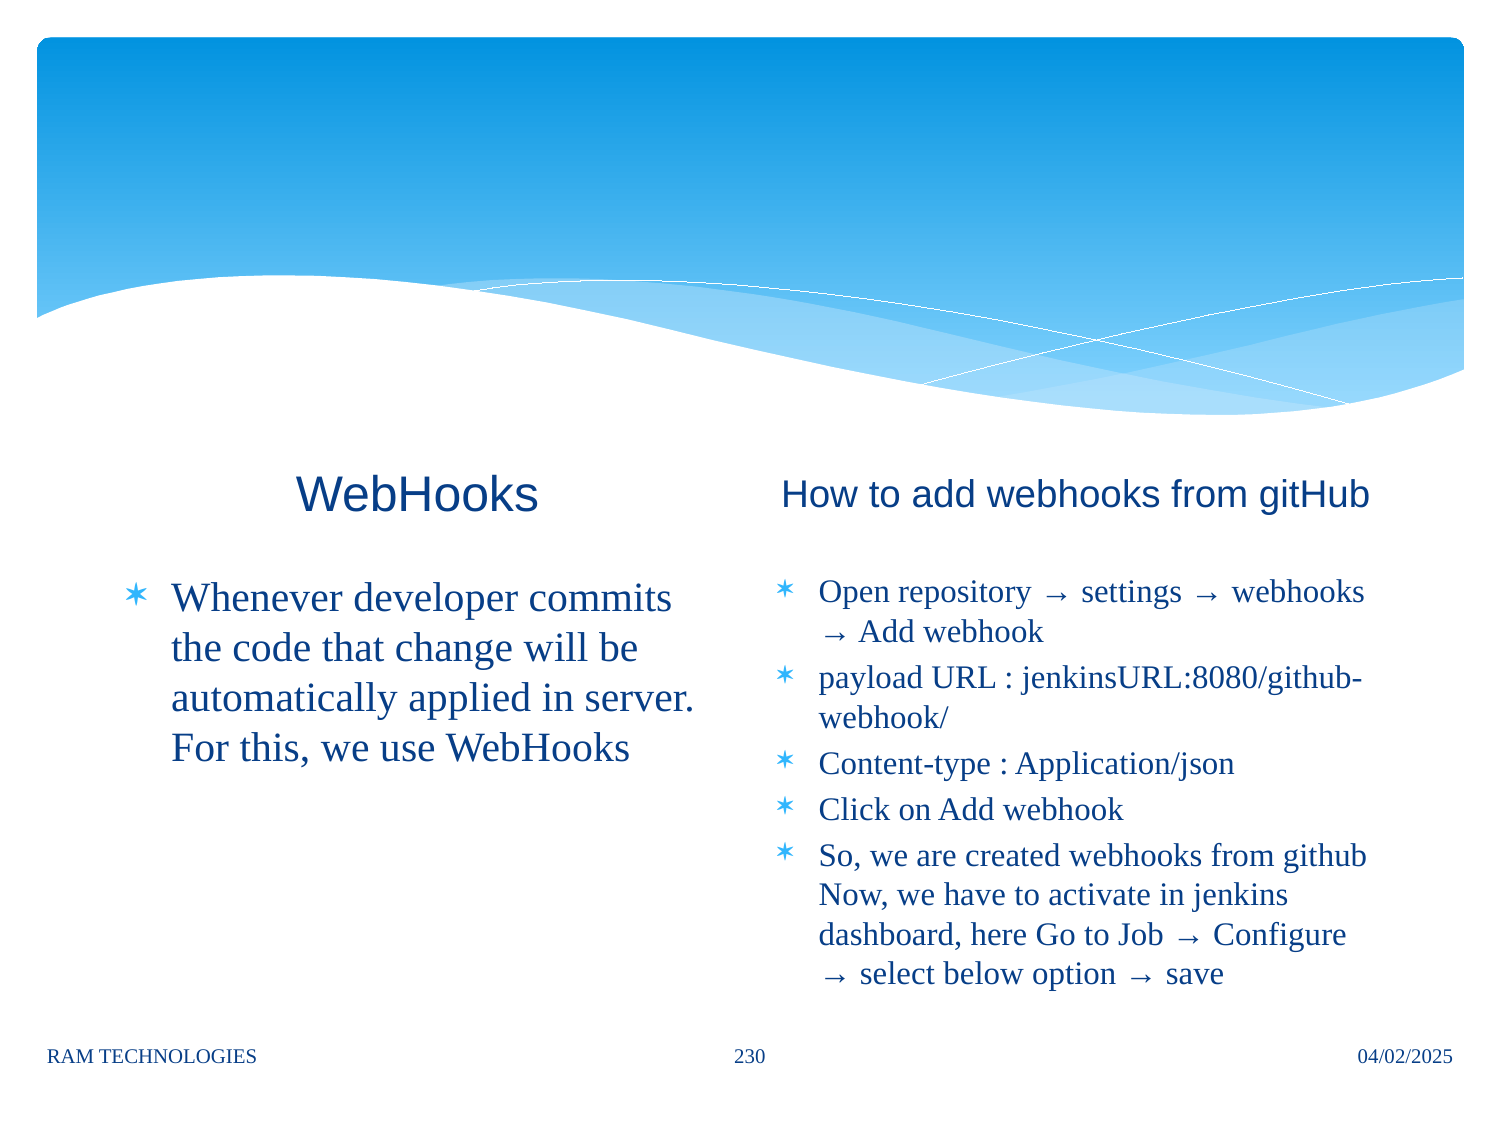

#
How to add webhooks from gitHub
WebHooks
Whenever developer commits the code that change will be automatically applied in server. For this, we use WebHooks
Open repository → settings → webhooks → Add webhook
payload URL : jenkinsURL:8080/github-webhook/
Content-type : Application/json
Click on Add webhook
So, we are created webhooks from github Now, we have to activate in jenkins dashboard, here Go to Job → Configure → select below option → save
230
RAM TECHNOLOGIES
04/02/2025